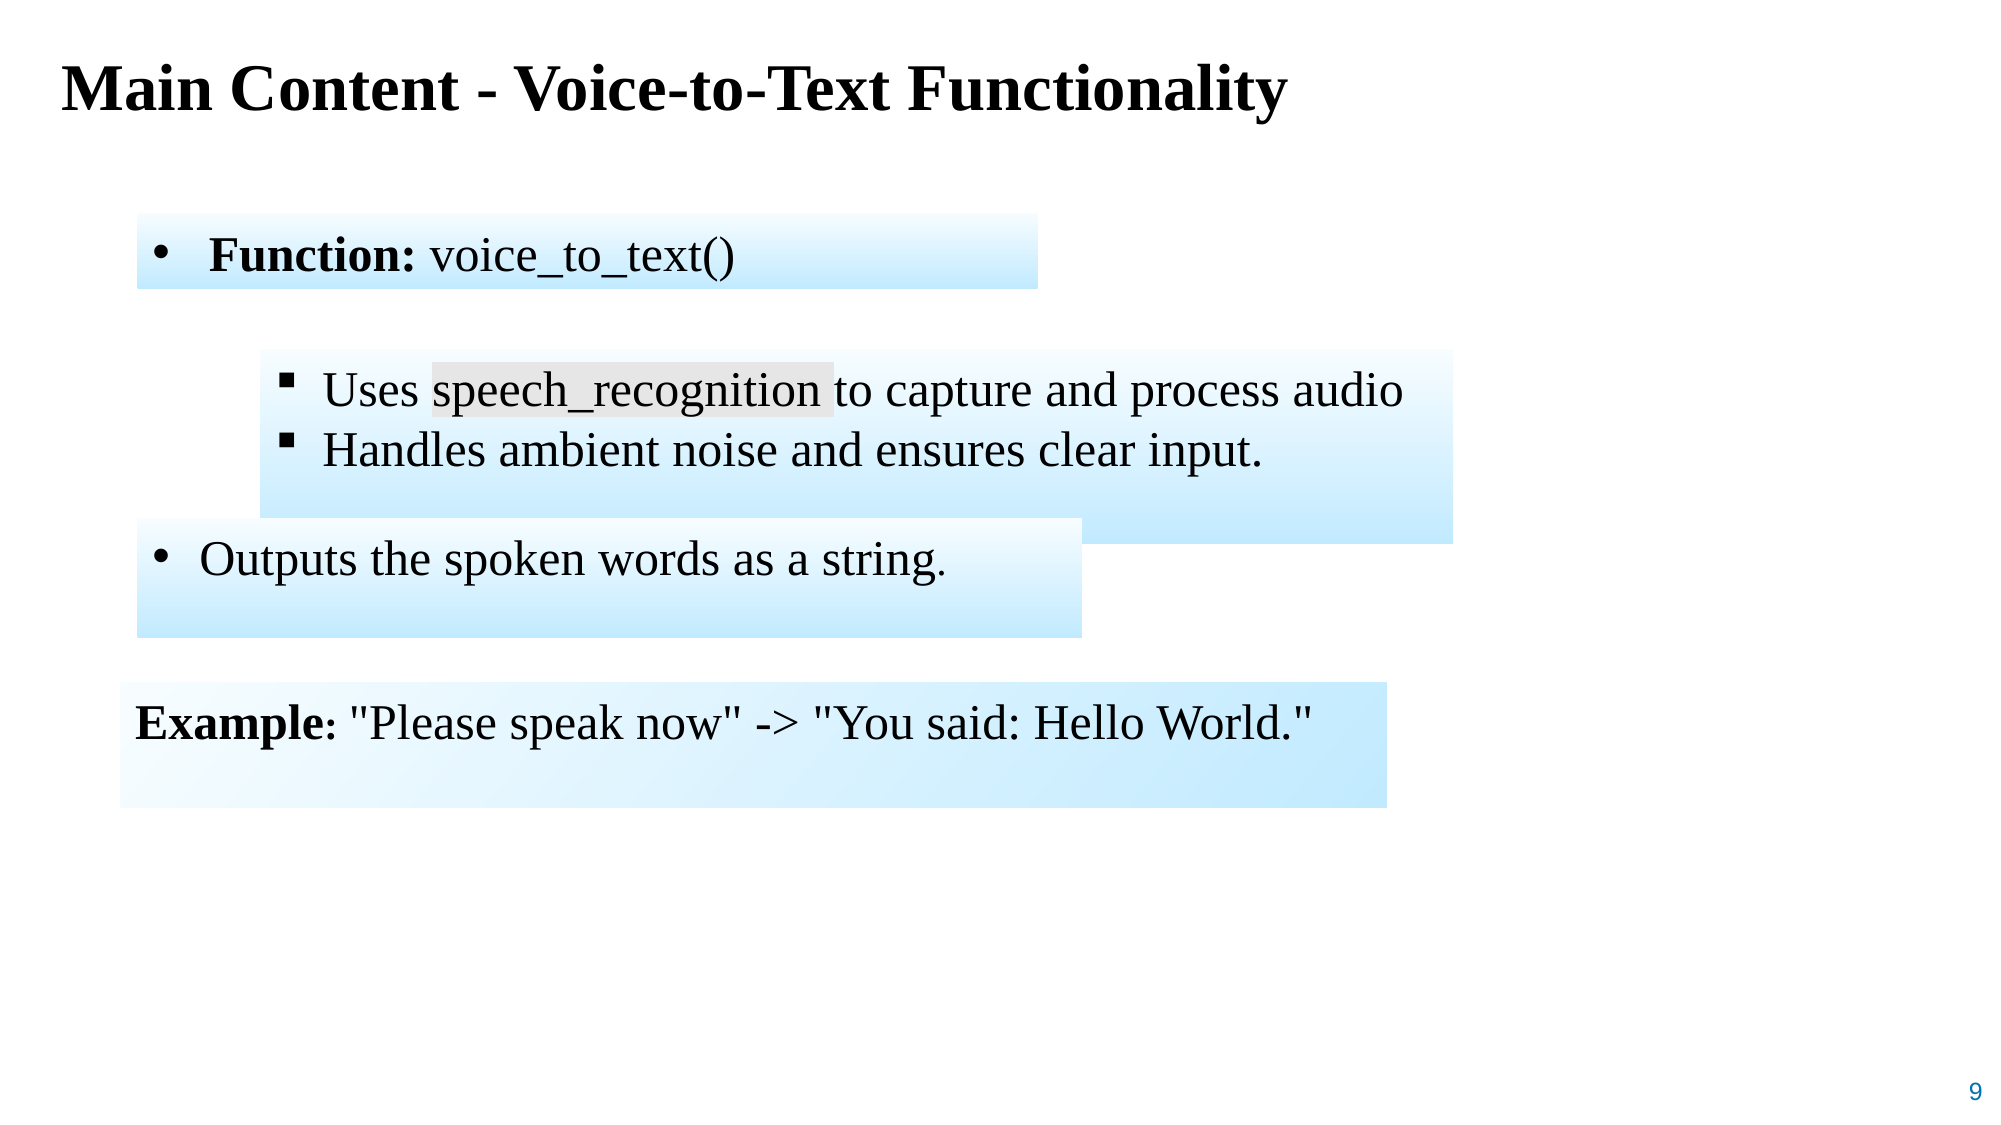

Main Content - Voice-to-Text Functionality

Function: voice_to_text()
Uses speech_recognition to capture and process audio
Handles ambient noise and ensures clear input.

Outputs the spoken words as a string.

Example: "Please speak now" -> "You said: Hello World."

9